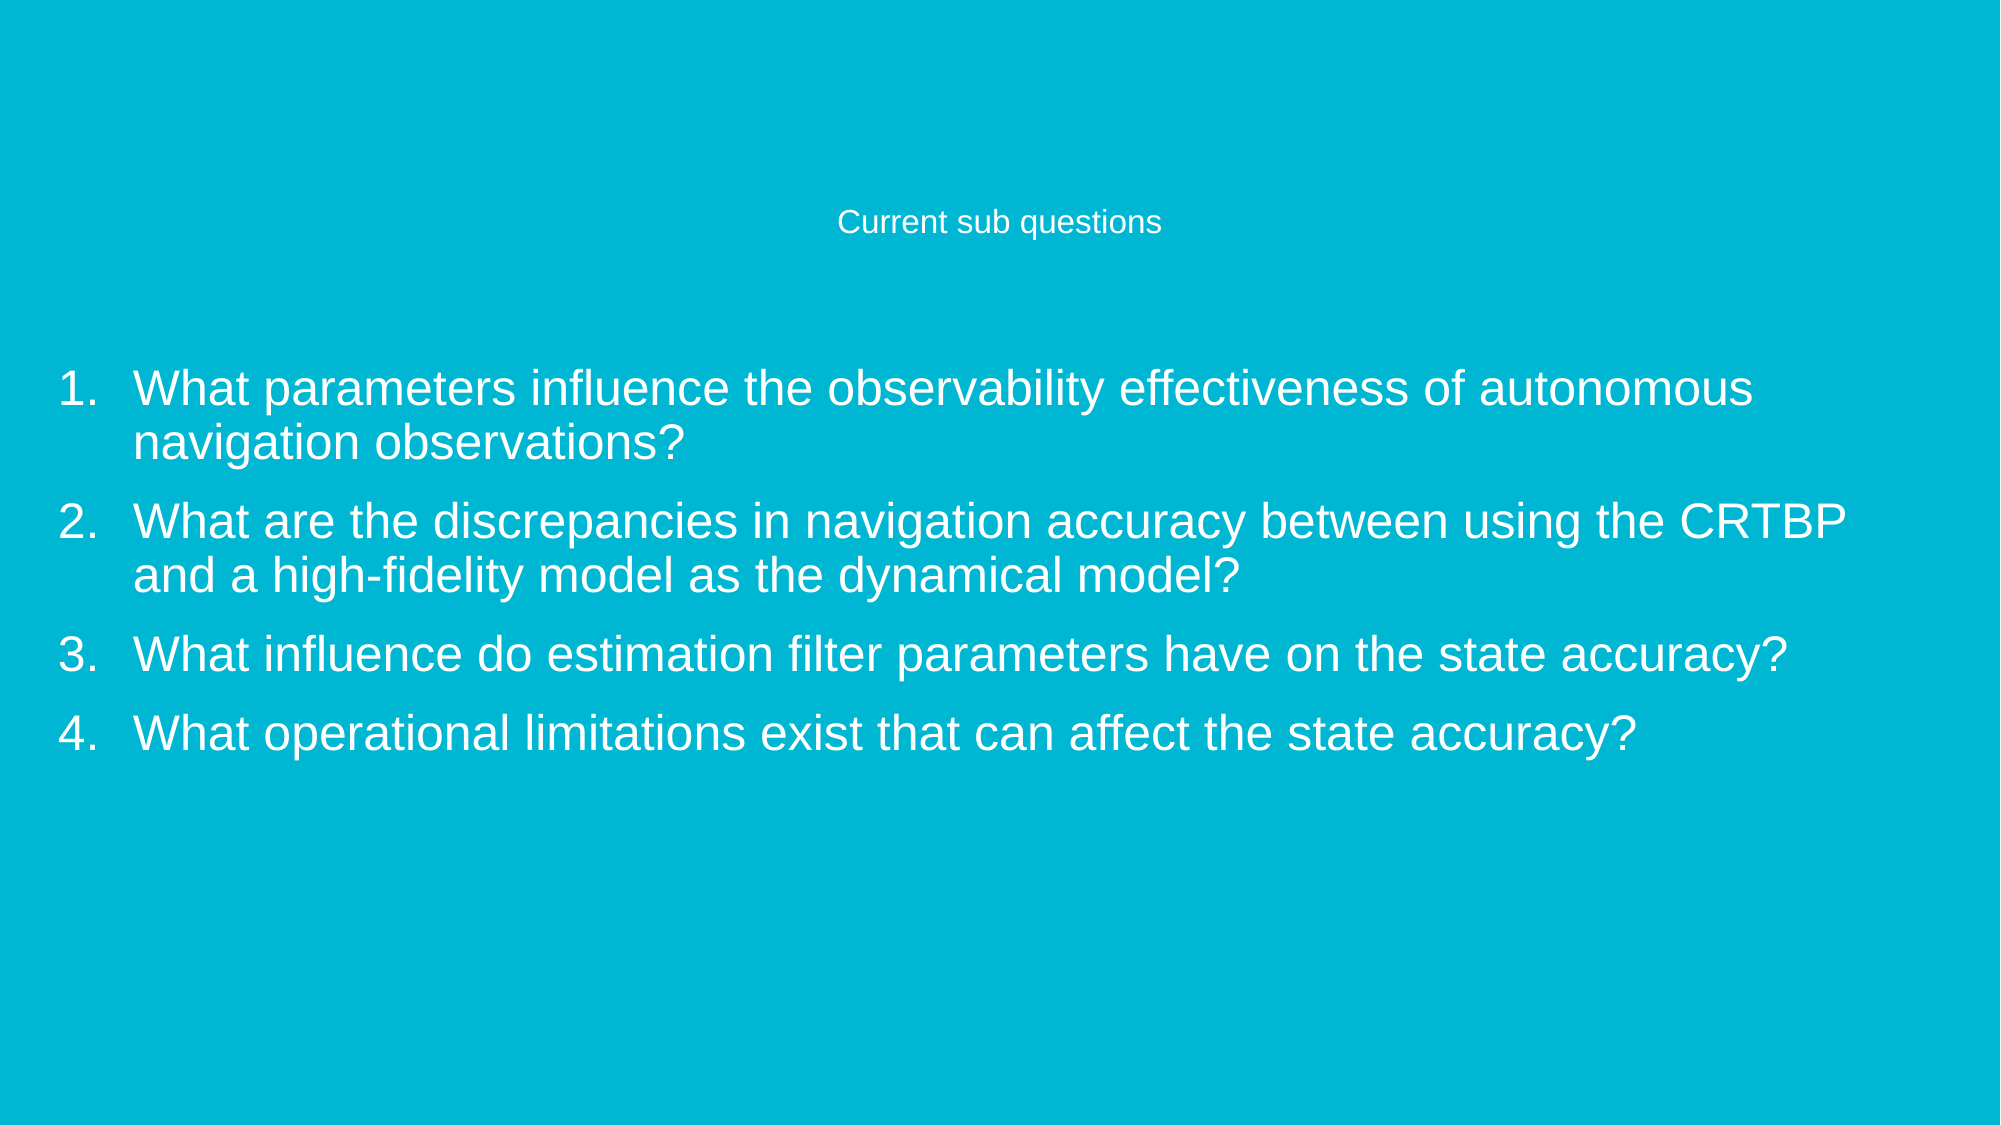

What parameters influence the observability effectiveness of autonomous navigation observations?
What are the discrepancies in navigation accuracy between using the CRTBP and a high-fidelity model as the dynamical model?
What influence do estimation filter parameters have on the state accuracy?
What operational limitations exist that can affect the state accuracy?
Current sub questions